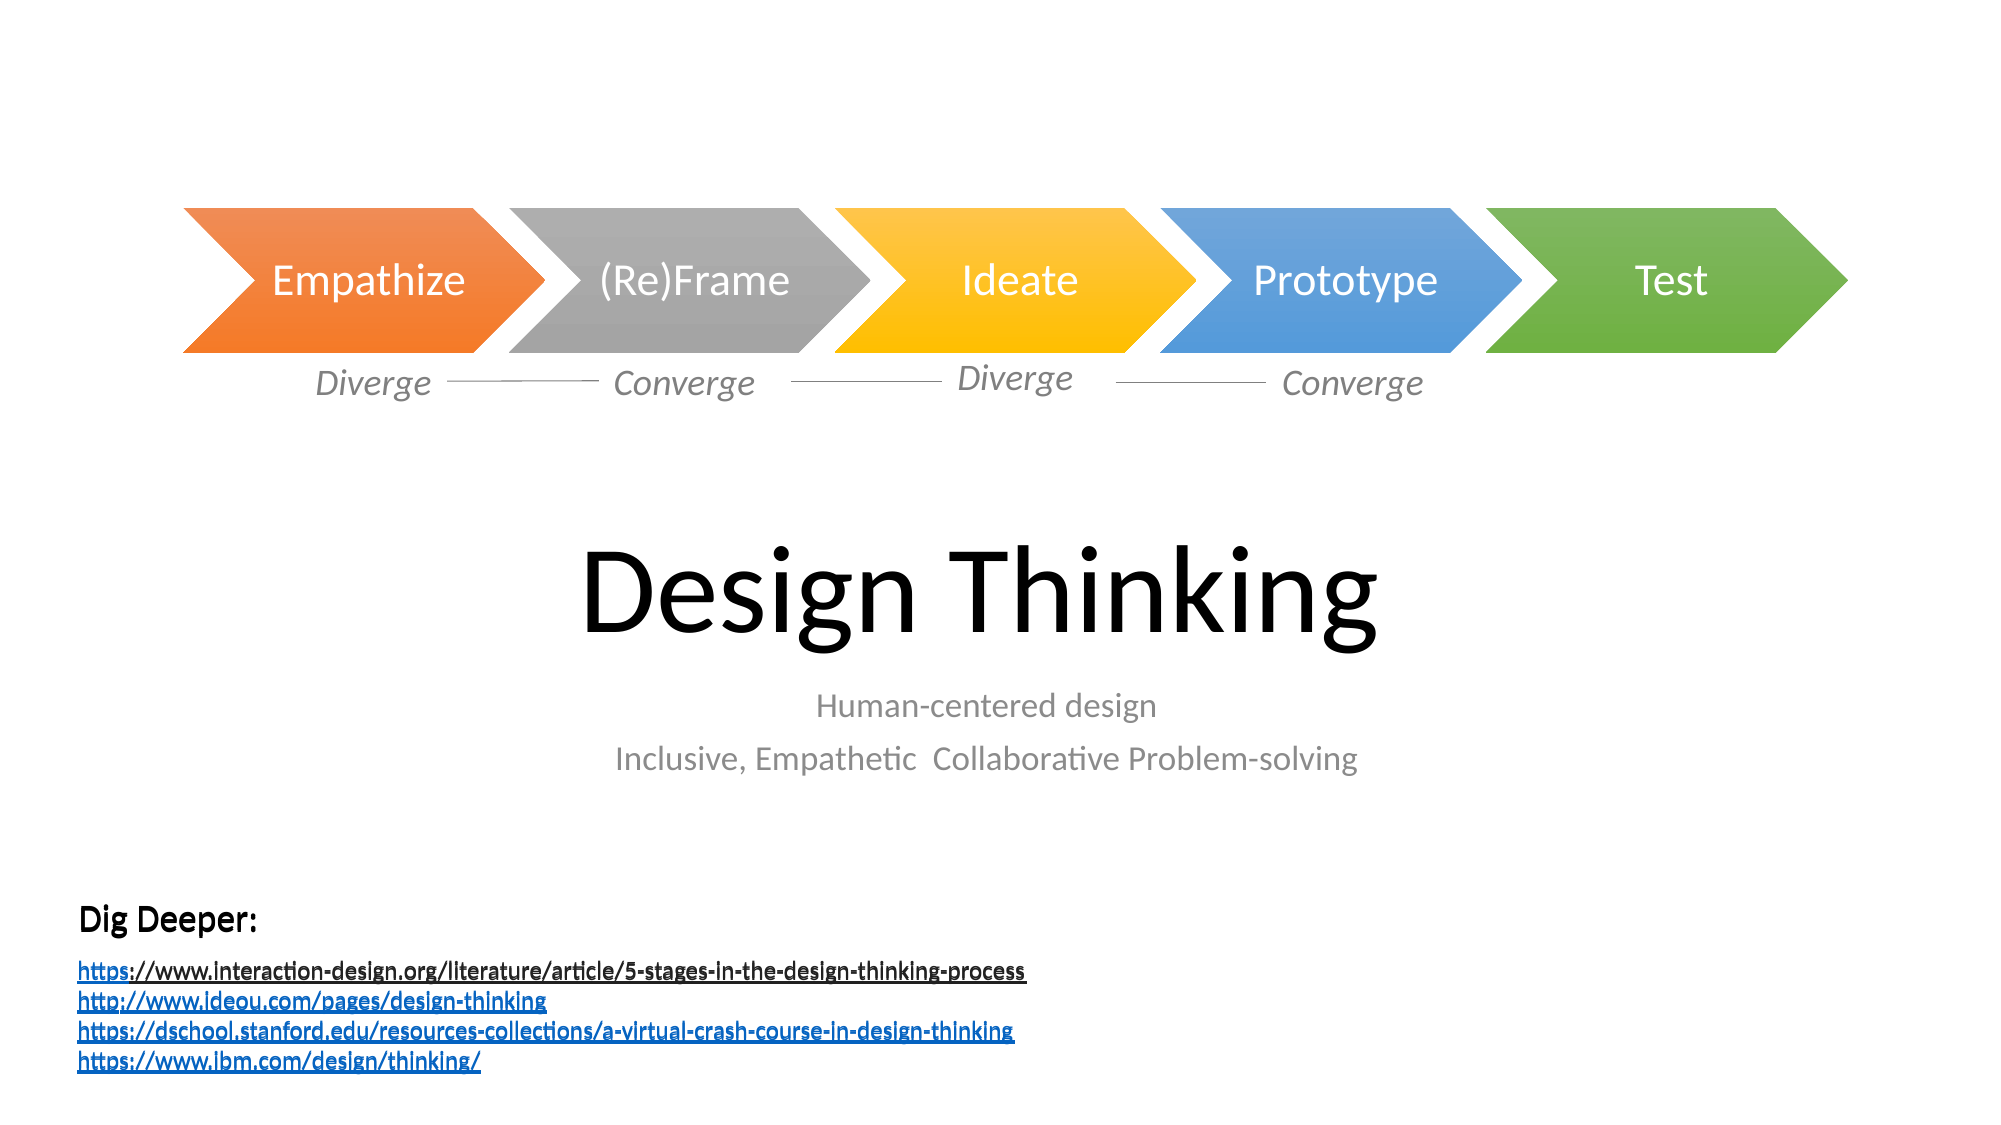

Empathize
(Re)Frame
Ideate
Prototype
Test
Diverge
Diverge
Converge
Converge
# Design Thinking
Human-centered design
Inclusive, Empathetic  Collaborative Problem-solving
Dig Deeper:
Dig Deeper:
https://www.interaction-design.org/literature/article/5-stages-in-the-design-thinking-process
http://www.ideou.com/pages/design-thinking
https://dschool.stanford.edu/resources-collections/a-virtual-crash-course-in-design-thinking
https://www.ibm.com/design/thinking/
https://www.interaction-design.org/literature/article/5-stages-in-the-design-thinking-process
http://www.ideou.com/pages/design-thinking
https://dschool.stanford.edu/resources-collections/a-virtual-crash-course-in-design-thinking
https://www.ibm.com/design/thinking/